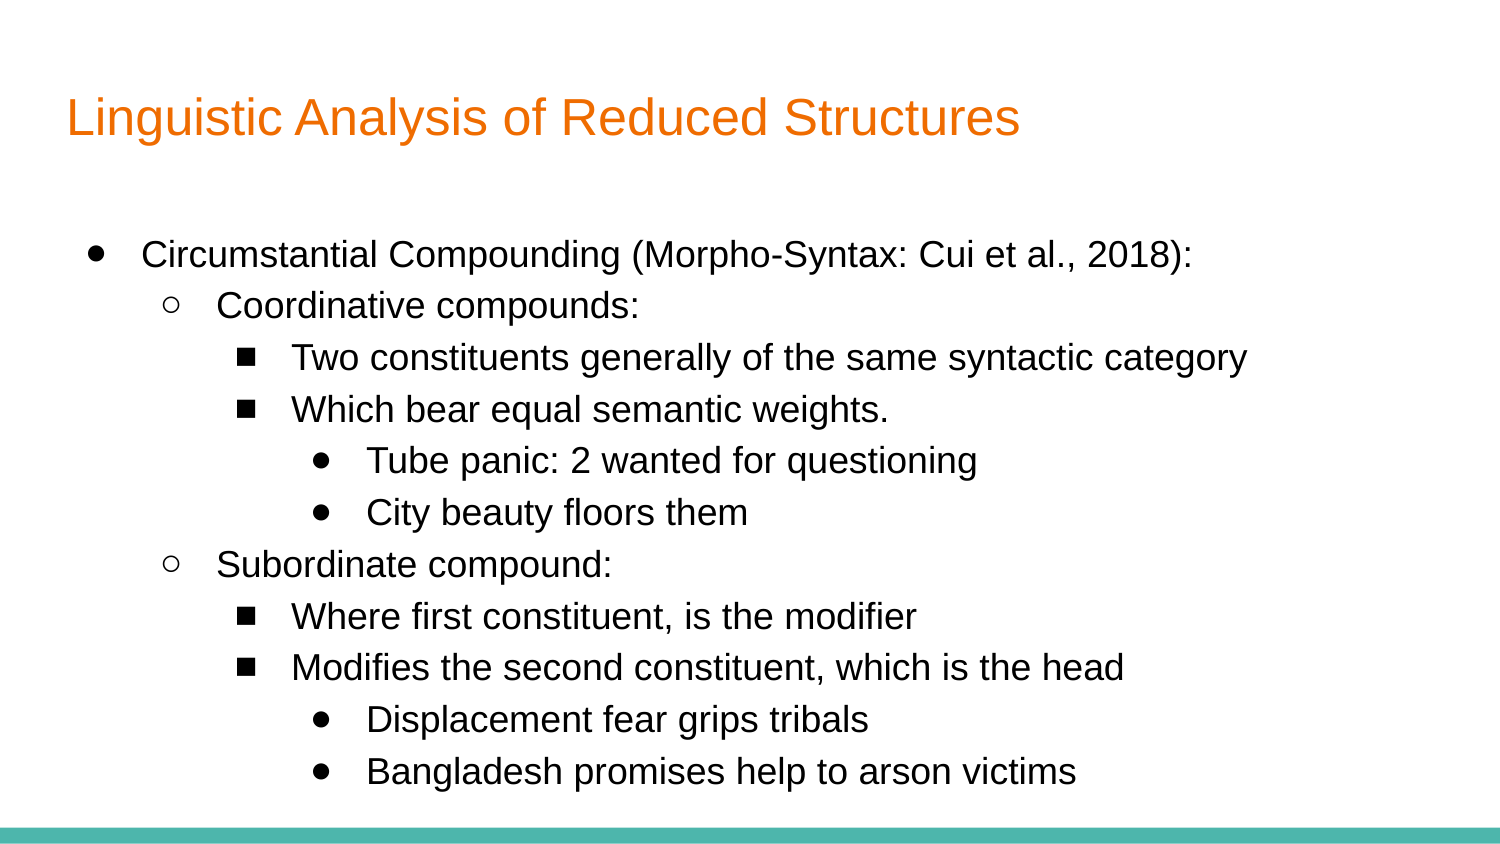

# Linguistic Analysis of Reduced Structures

Circumstantial Compounding (Morpho-Syntax: Cui et al., 2018):
Coordinative compounds:
Two constituents generally of the same syntactic category
Which bear equal semantic weights.
Tube panic: 2 wanted for questioning
City beauty floors them
Subordinate compound:
Where first constituent, is the modifier
Modifies the second constituent, which is the head
Displacement fear grips tribals
Bangladesh promises help to arson victims